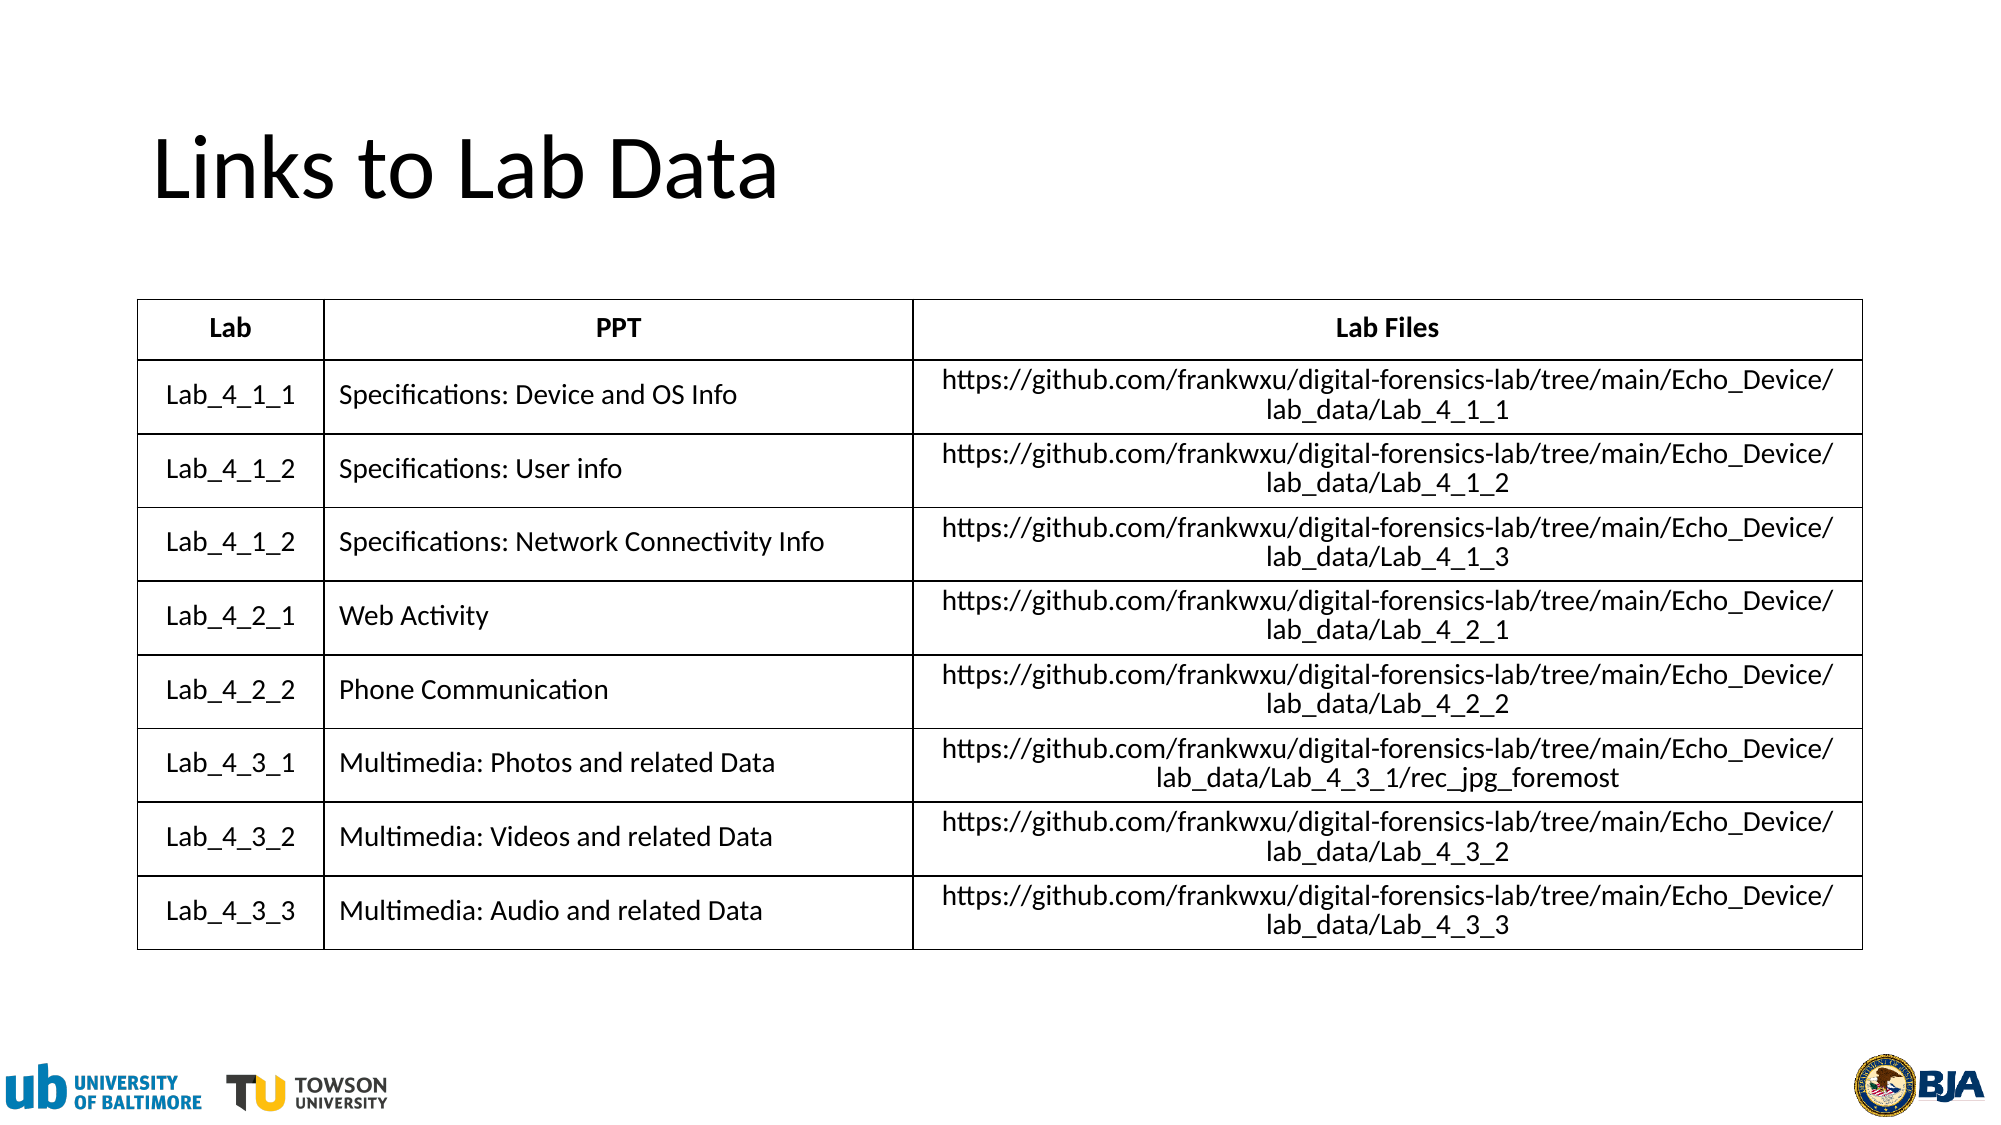

# Links to Lab Data
| Lab | PPT | Lab Files |
| --- | --- | --- |
| Lab\_4\_1\_1 | Specifications: Device and OS Info | https://github.com/frankwxu/digital-forensics-lab/tree/main/Echo\_Device/lab\_data/Lab\_4\_1\_1 |
| Lab\_4\_1\_2 | Specifications: User info | https://github.com/frankwxu/digital-forensics-lab/tree/main/Echo\_Device/lab\_data/Lab\_4\_1\_2 |
| Lab\_4\_1\_2 | Specifications: Network Connectivity Info | https://github.com/frankwxu/digital-forensics-lab/tree/main/Echo\_Device/lab\_data/Lab\_4\_1\_3 |
| Lab\_4\_2\_1 | Web Activity | https://github.com/frankwxu/digital-forensics-lab/tree/main/Echo\_Device/lab\_data/Lab\_4\_2\_1 |
| Lab\_4\_2\_2 | Phone Communication | https://github.com/frankwxu/digital-forensics-lab/tree/main/Echo\_Device/lab\_data/Lab\_4\_2\_2 |
| Lab\_4\_3\_1 | Multimedia: Photos and related Data | https://github.com/frankwxu/digital-forensics-lab/tree/main/Echo\_Device/lab\_data/Lab\_4\_3\_1/rec\_jpg\_foremost |
| Lab\_4\_3\_2 | Multimedia: Videos and related Data | https://github.com/frankwxu/digital-forensics-lab/tree/main/Echo\_Device/lab\_data/Lab\_4\_3\_2 |
| Lab\_4\_3\_3 | Multimedia: Audio and related Data | https://github.com/frankwxu/digital-forensics-lab/tree/main/Echo\_Device/lab\_data/Lab\_4\_3\_3 |